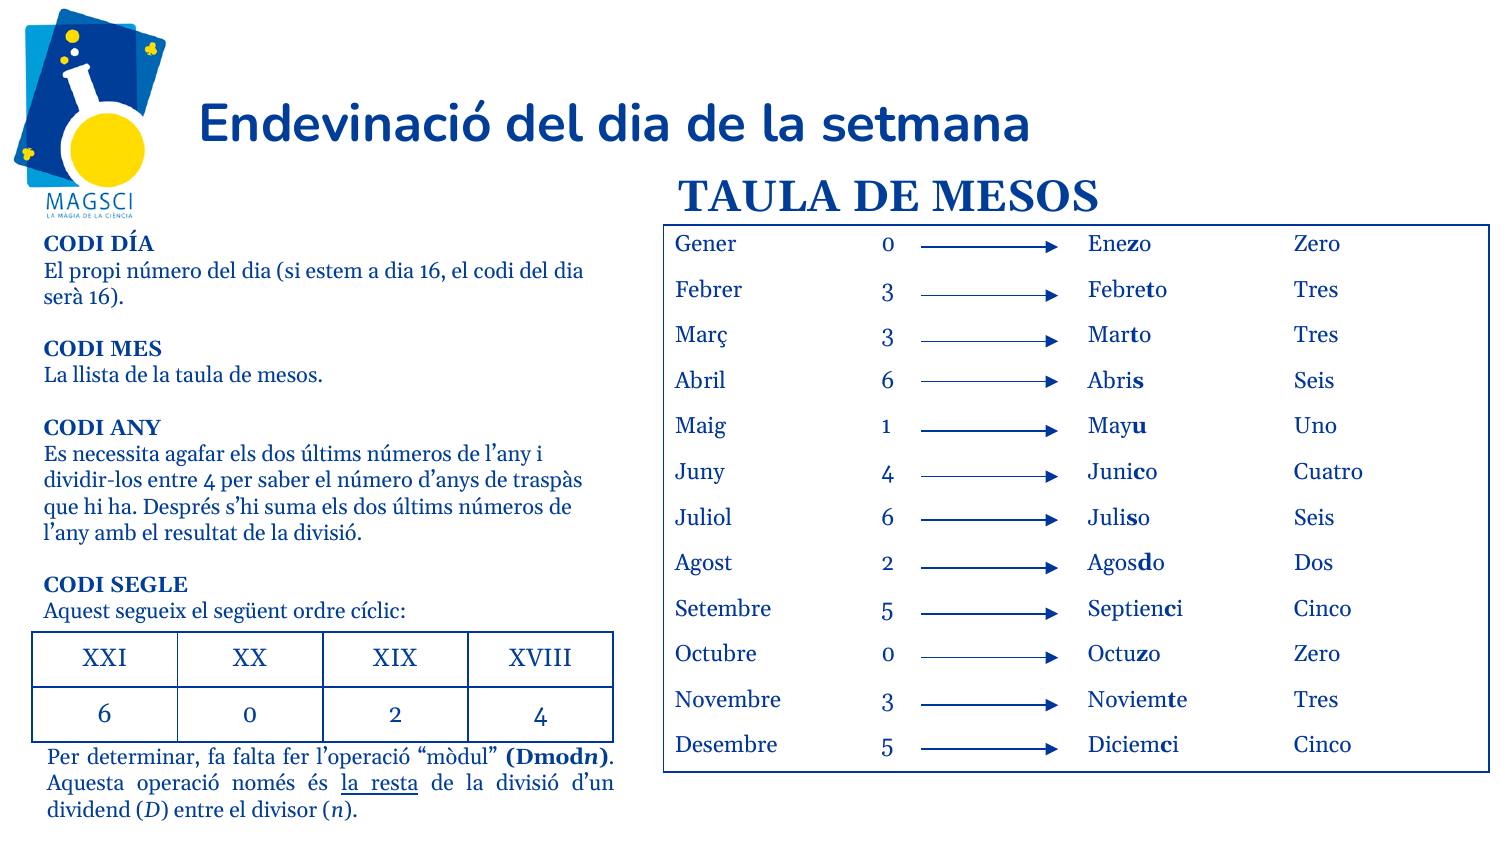

# Endevinació del dia de la setmana
TAULA DE MESOS
CODI DÍA
El propi número del dia (si estem a dia 16, el codi del dia serà 16).

CODI MES
La llista de la taula de mesos.

CODI ANY
Es necessita agafar els dos últims números de l’any i dividir-los entre 4 per saber el número d’anys de traspàs que hi ha. Després s’hi suma els dos últims números de l’any amb el resultat de la divisió.

CODI SEGLE
Aquest segueix el següent ordre cíclic:
| Gener | 0 | Enezo | Zero |
| --- | --- | --- | --- |
| Febrer | 3 | Febreto | Tres |
| Març | 3 | Marto | Tres |
| Abril | 6 | Abris | Seis |
| Maig | 1 | Mayu | Uno |
| Juny | 4 | Junico | Cuatro |
| Juliol | 6 | Juliso | Seis |
| Agost | 2 | Agosdo | Dos |
| Setembre | 5 | Septienci | Cinco |
| Octubre | 0 | Octuzo | Zero |
| Novembre | 3 | Noviemte | Tres |
| Desembre | 5 | Diciemci | Cinco |
| XXI | XX | XIX | XVIII |
| --- | --- | --- | --- |
| 6 | 0 | 2 | 4 |
Per determinar, fa falta fer l’operació “mòdul” (Dmodn). Aquesta operació només és la resta de la divisió d’un dividend (D) entre el divisor (n).